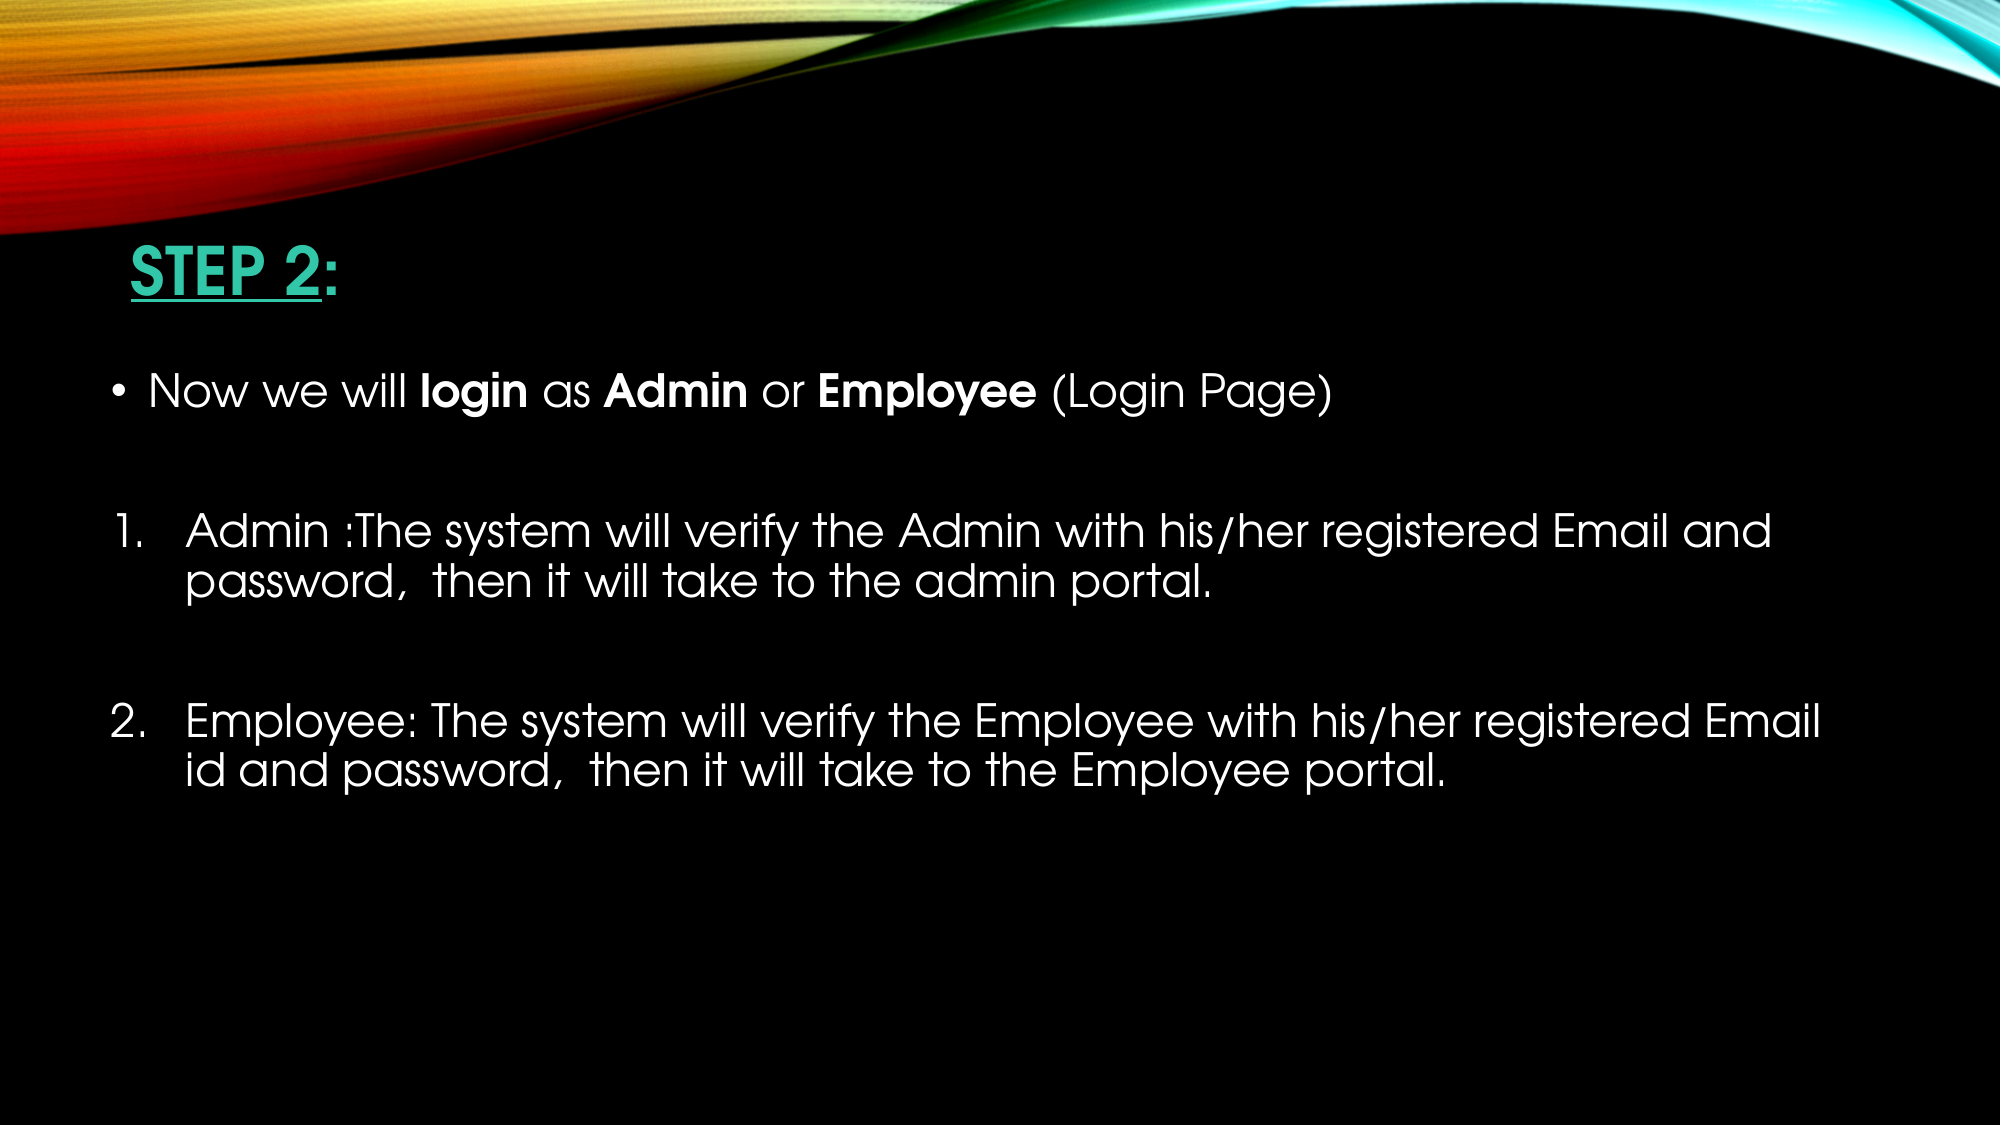

# STEP 2:
Now we will login as Admin or Employee (Login Page)

Admin :The system will verify the Admin with his/her registered Email and password,  then it will take to the admin portal.

Employee: The system will verify the Employee with his/her registered Email id and password,  then it will take to the Employee portal.